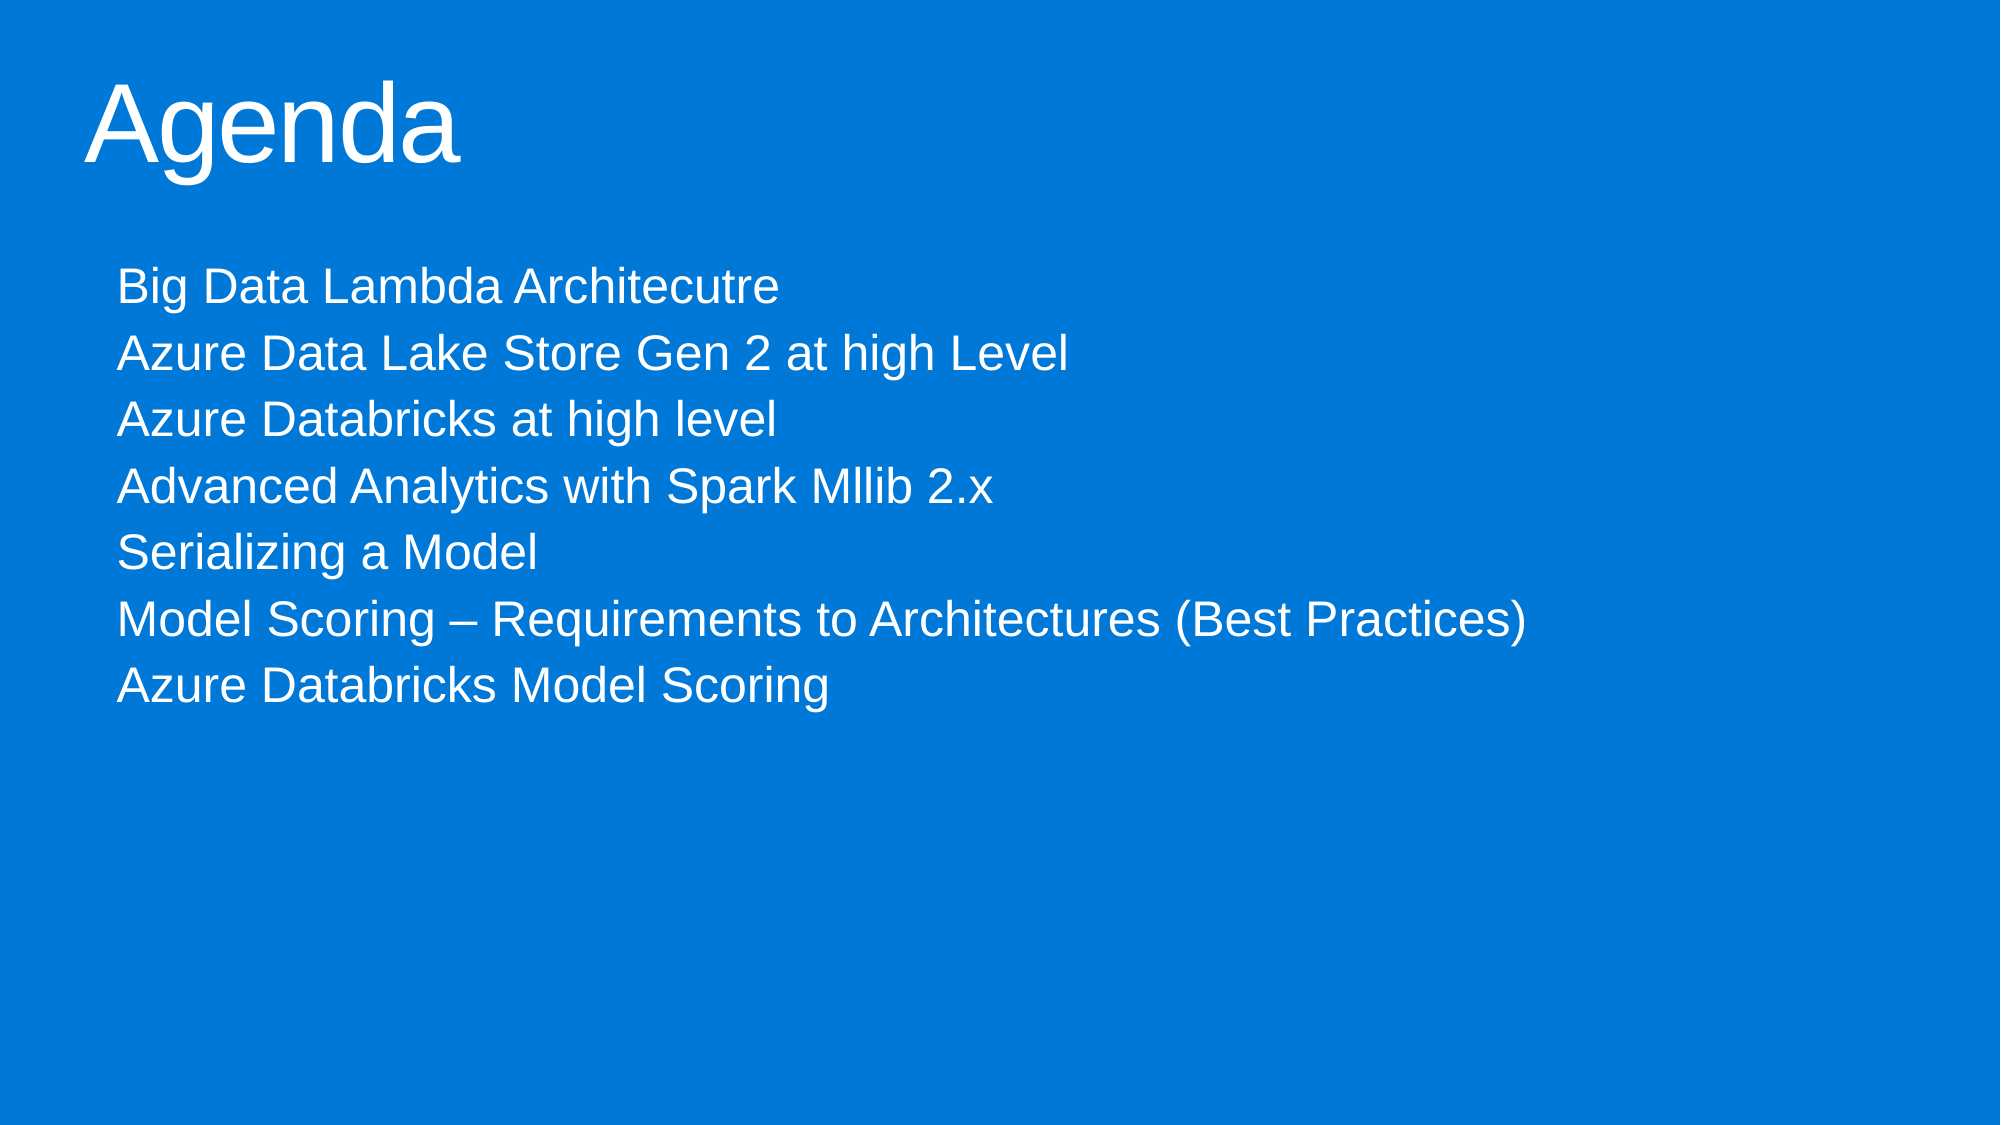

# Agenda
Big Data Lambda Architecutre
Azure Data Lake Store Gen 2 at high Level
Azure Databricks at high level
Advanced Analytics with Spark Mllib 2.x
Serializing a Model
Model Scoring – Requirements to Architectures (Best Practices)
Azure Databricks Model Scoring